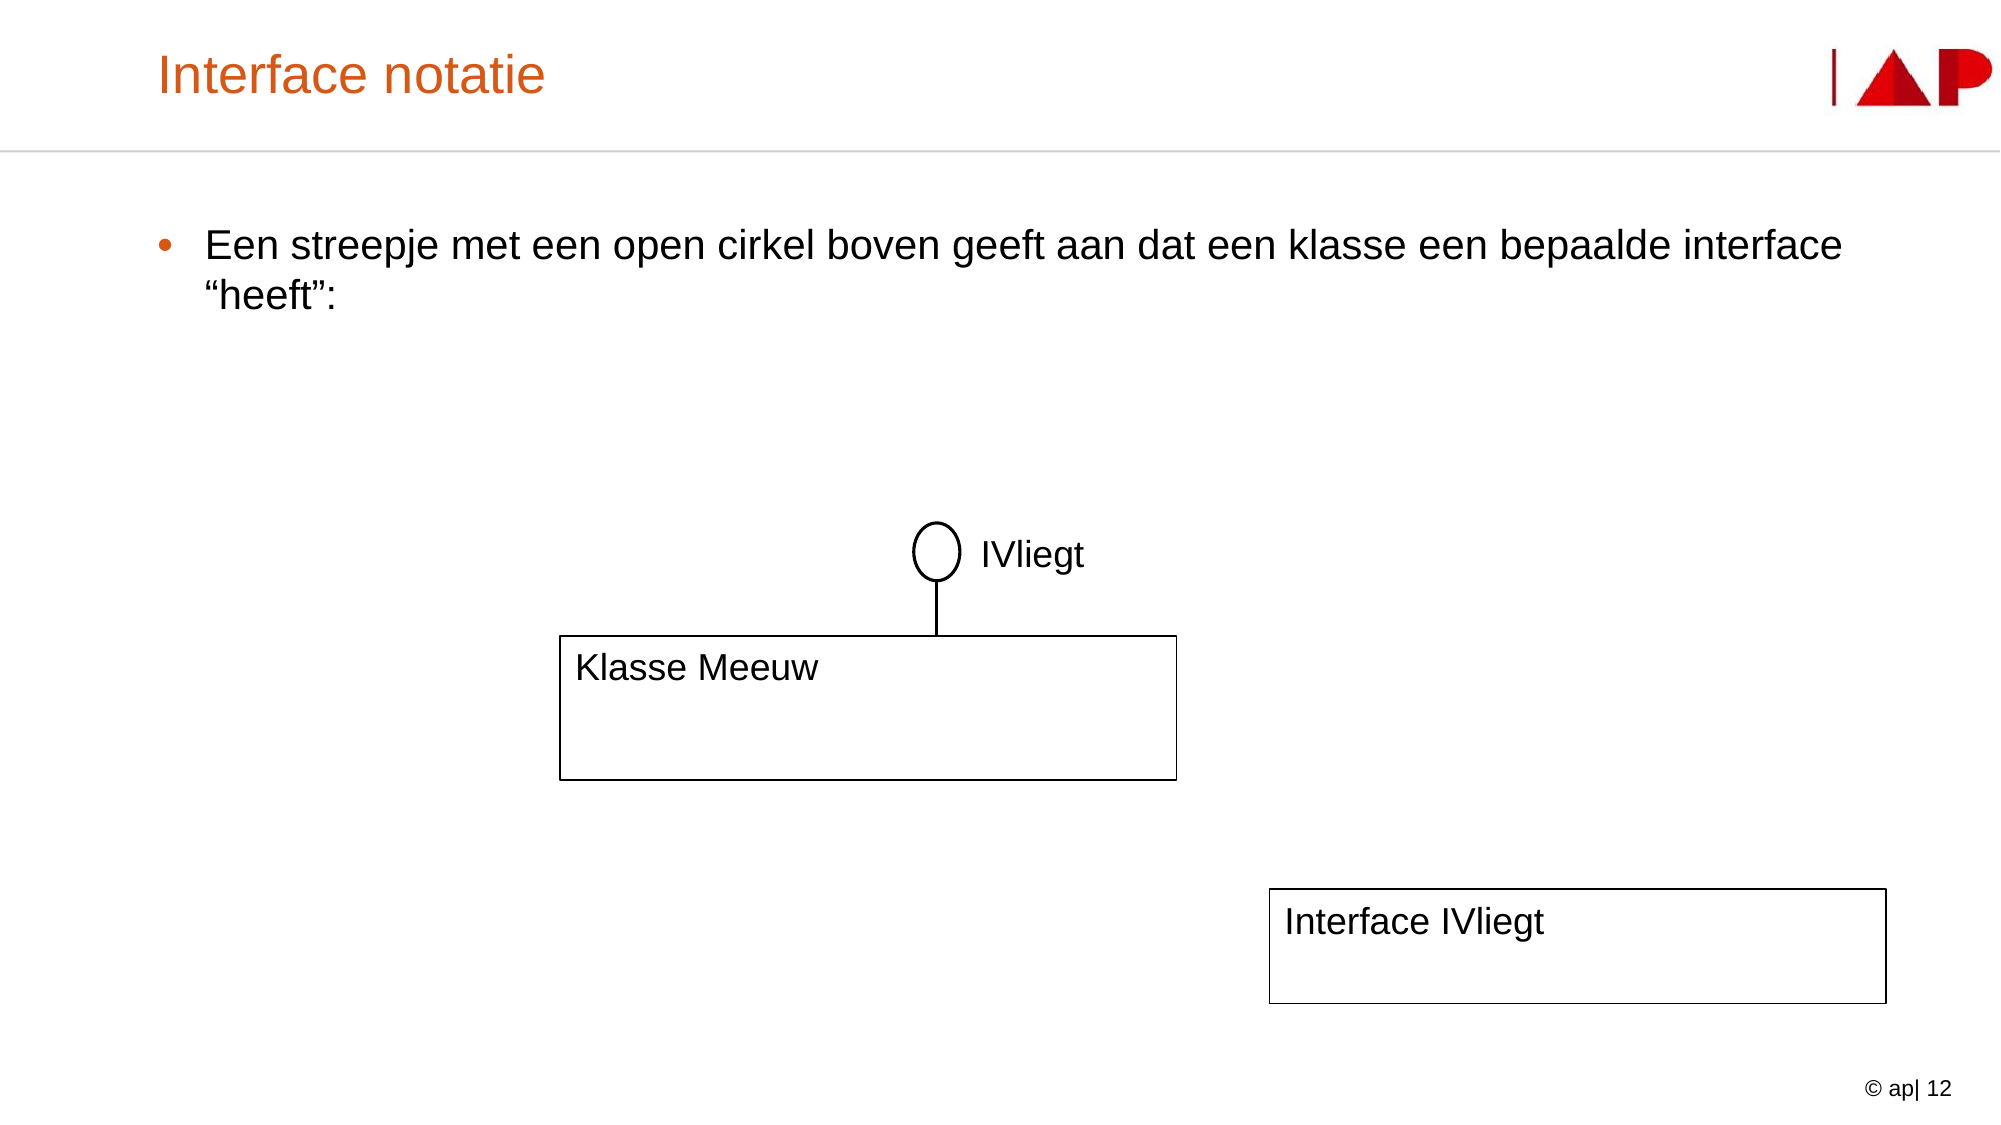

# Interface notatie
Een streepje met een open cirkel boven geeft aan dat een klasse een bepaalde interface “heeft”:

IVliegt
Klasse Meeuw
Interface IVliegt
© ap| 12